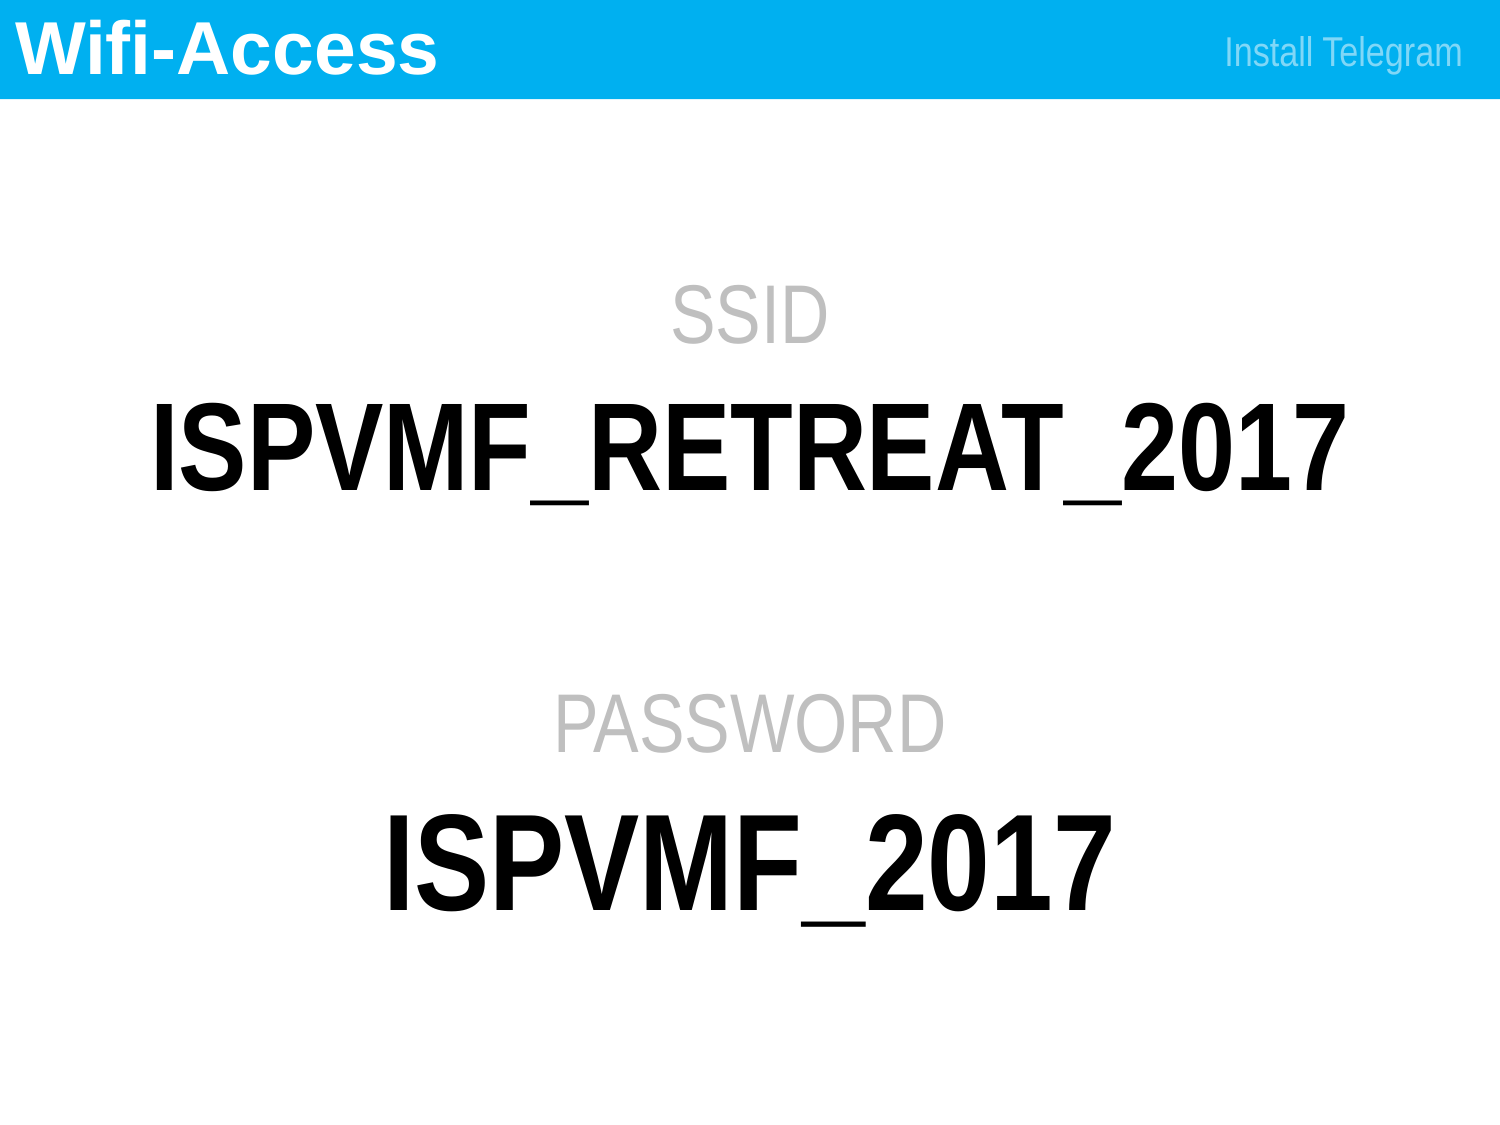

# Wifi-Access
Install Telegram
SSID
ISPVMF_RETREAT_2017

PASSWORD
ISPVMF_2017